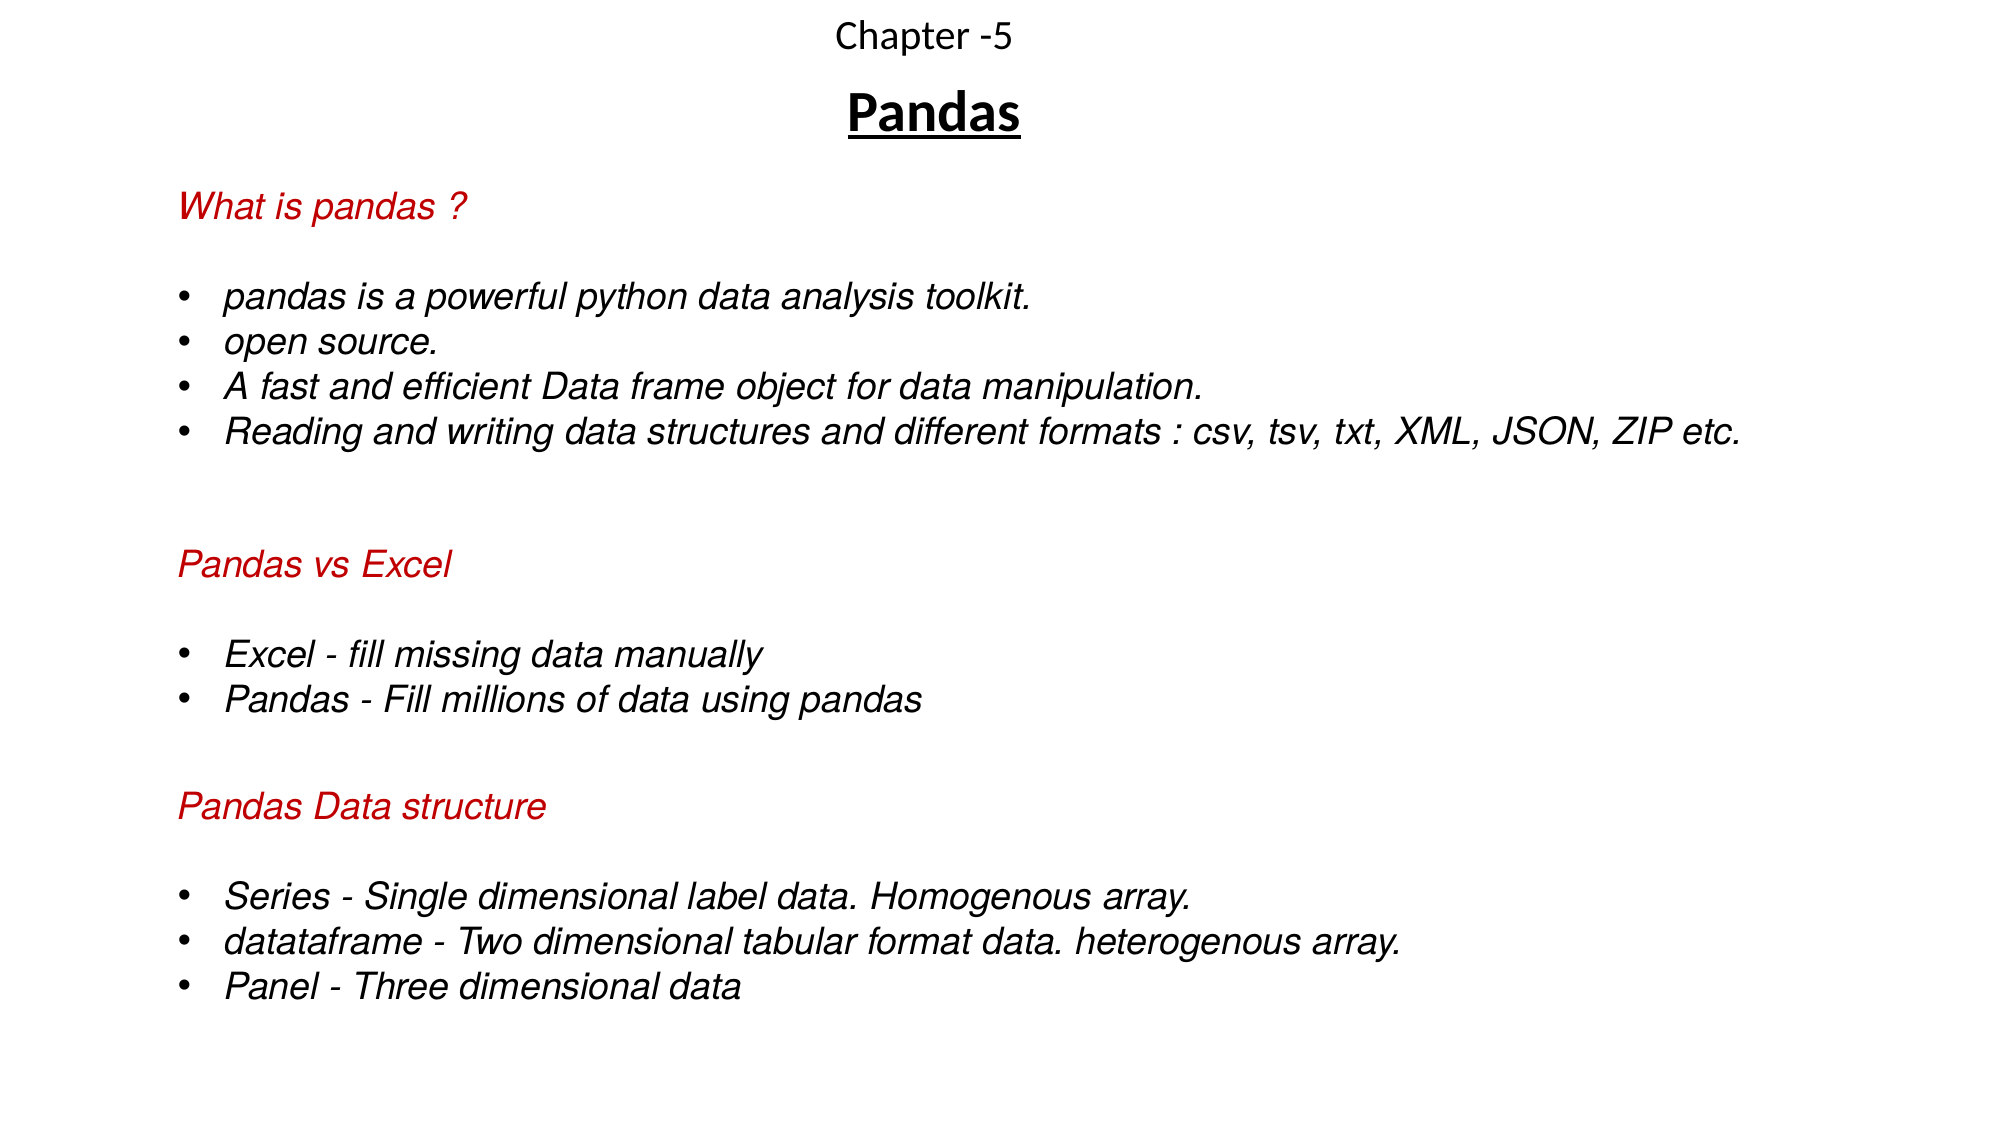

Chapter -5
	                     Pandas
What is pandas ?

pandas is a powerful python data analysis toolkit.
open source.
A fast and efficient Data frame object for data manipulation.
Reading and writing data structures and different formats : csv, tsv, txt, XML, JSON, ZIP etc.

Pandas vs Excel

Excel - fill missing data manually
Pandas - Fill millions of data using pandas

Pandas Data structure

Series - Single dimensional label data. Homogenous array.
datataframe - Two dimensional tabular format data. heterogenous array.
Panel - Three dimensional data